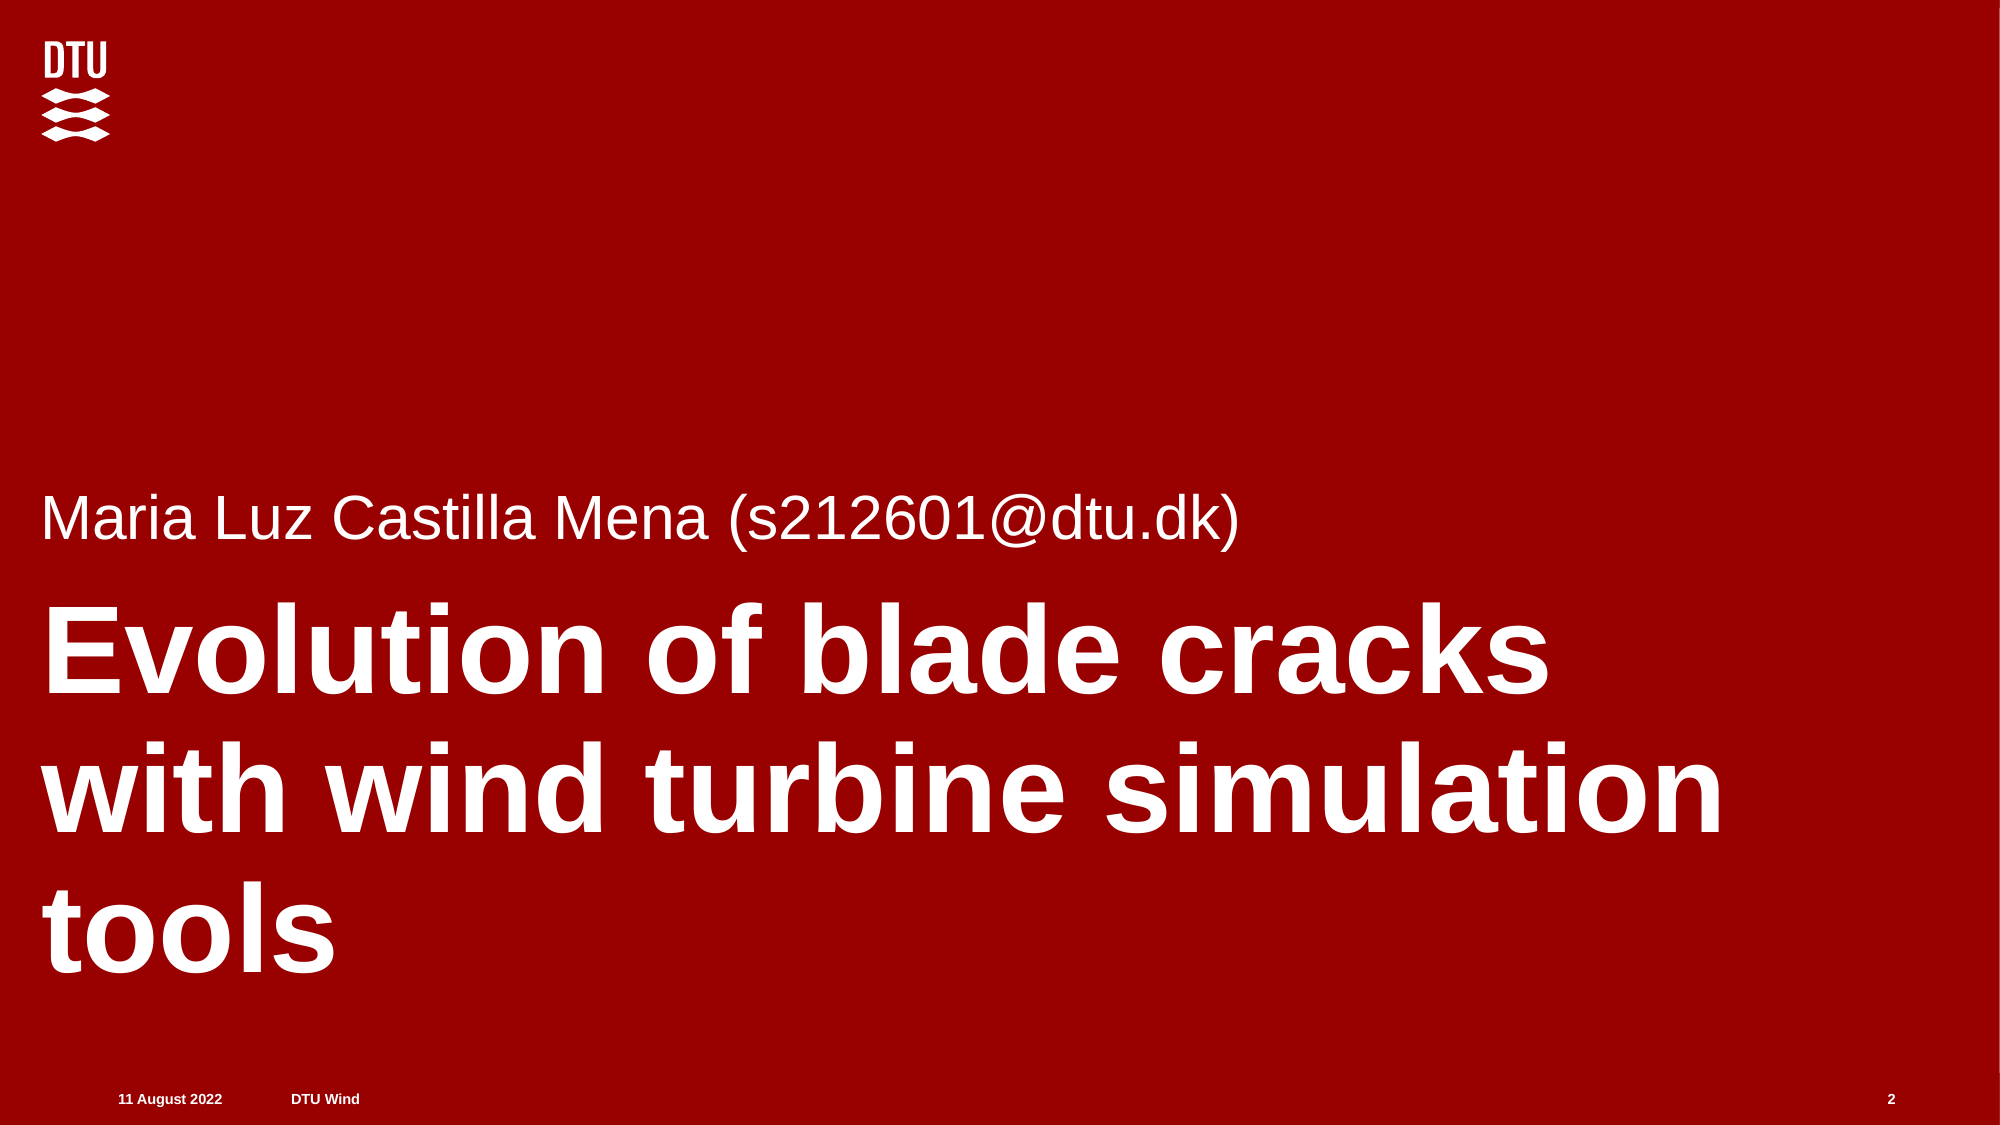

Maria Luz Castilla Mena (s212601@dtu.dk)
# Evolution of blade cracks with wind turbine simulation tools
2